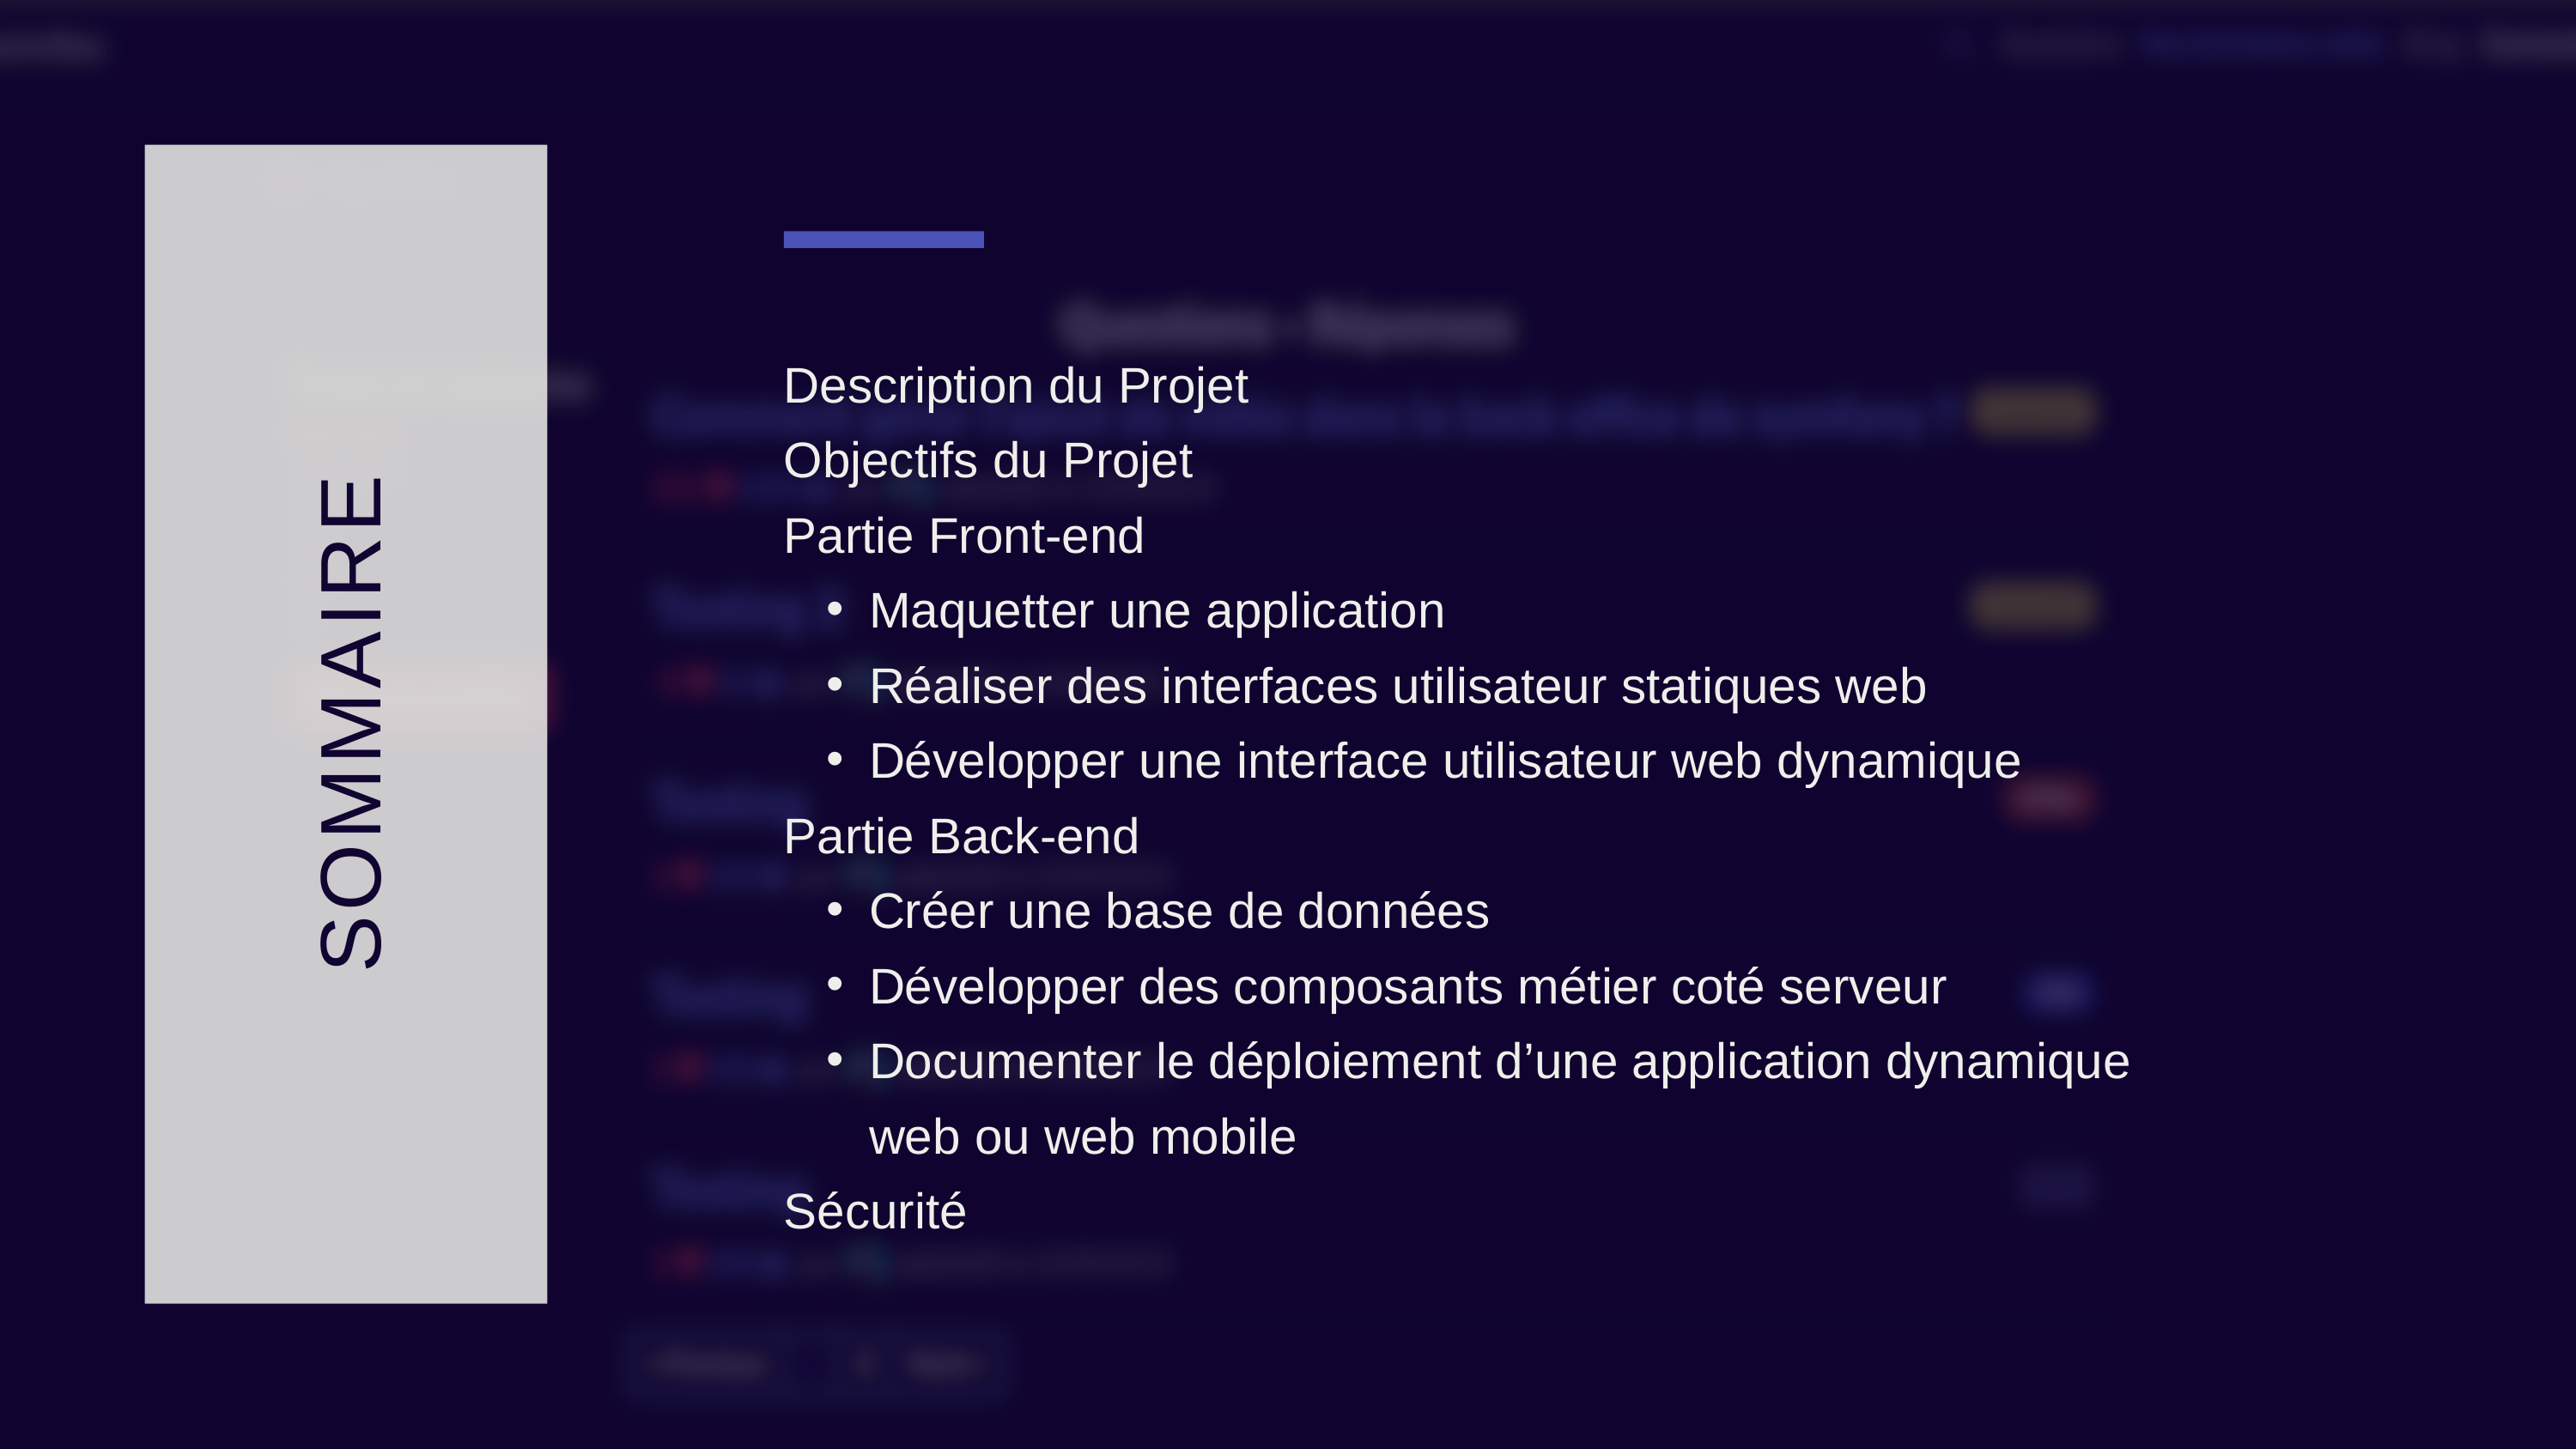

Description du Projet
Objectifs du Projet
Partie Front-end
Maquetter une application
Réaliser des interfaces utilisateur statiques web
Développer une interface utilisateur web dynamique
Partie Back-end
Créer une base de données
Développer des composants métier coté serveur
Documenter le déploiement d’une application dynamique web ou web mobile
Sécurité
SOMMAIRE